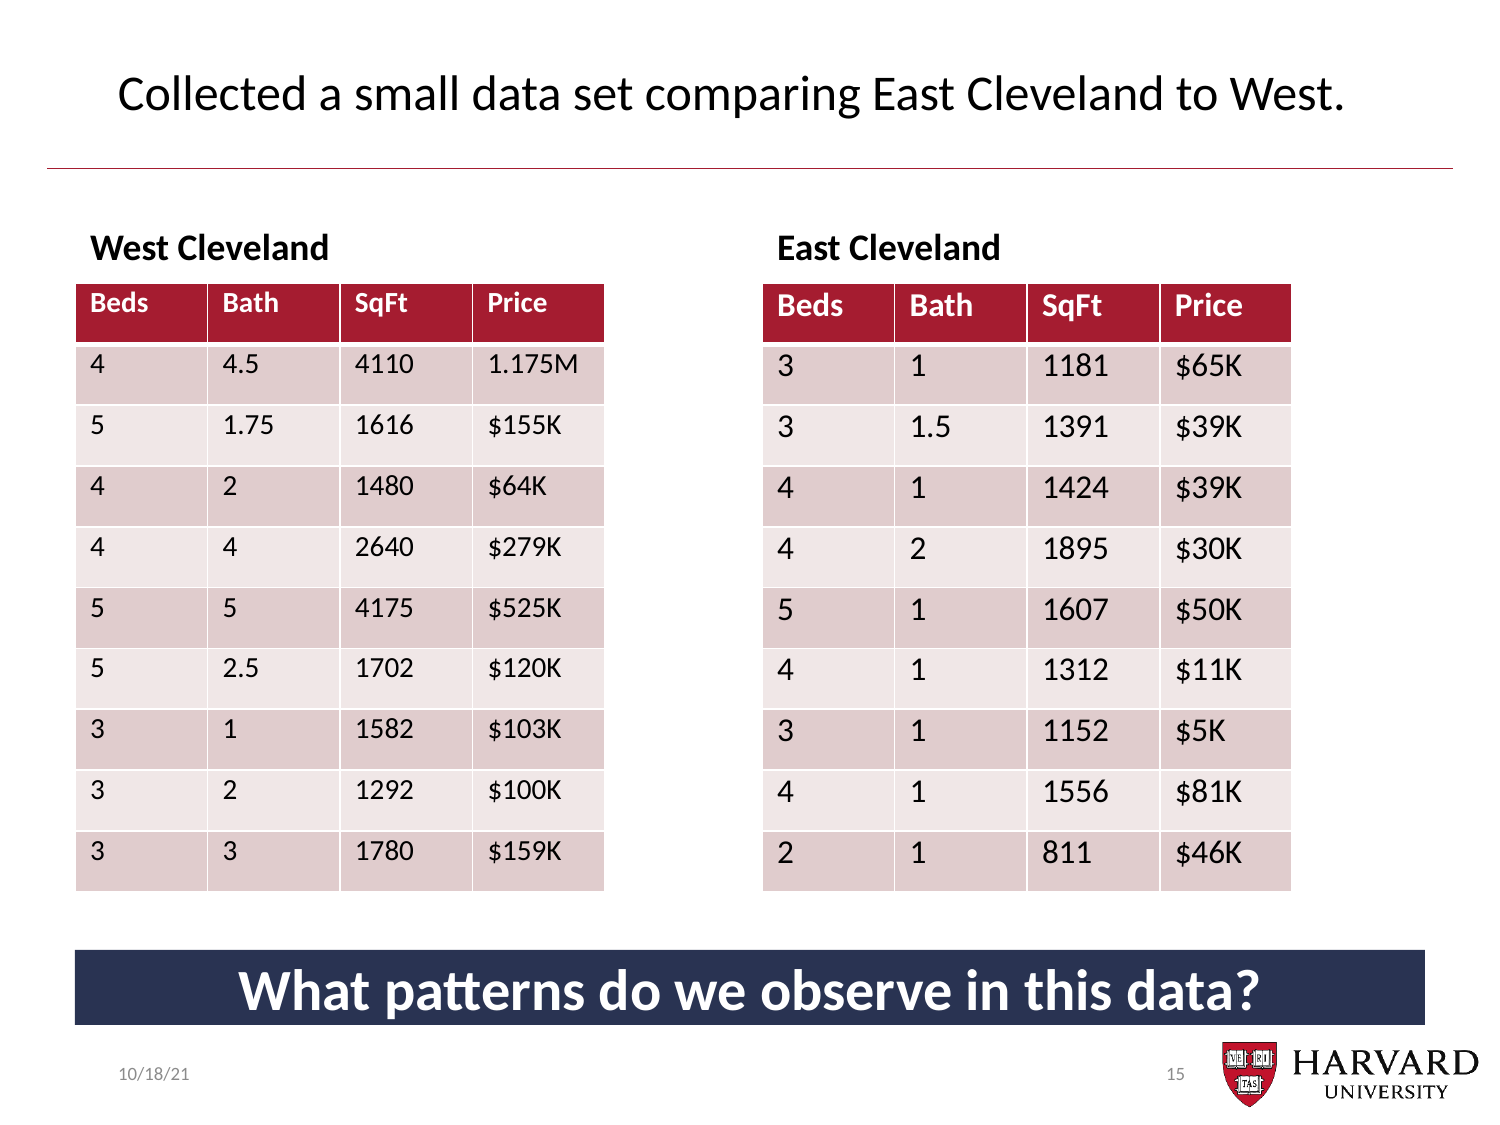

# Collected a small data set comparing East Cleveland to West.
East Cleveland
West Cleveland
| Beds | Bath | SqFt | Price |
| --- | --- | --- | --- |
| 4 | 4.5 | 4110 | 1.175M |
| 5 | 1.75 | 1616 | $155K |
| 4 | 2 | 1480 | $64K |
| 4 | 4 | 2640 | $279K |
| 5 | 5 | 4175 | $525K |
| 5 | 2.5 | 1702 | $120K |
| 3 | 1 | 1582 | $103K |
| 3 | 2 | 1292 | $100K |
| 3 | 3 | 1780 | $159K |
| Beds | Bath | SqFt | Price |
| --- | --- | --- | --- |
| 3 | 1 | 1181 | $65K |
| 3 | 1.5 | 1391 | $39K |
| 4 | 1 | 1424 | $39K |
| 4 | 2 | 1895 | $30K |
| 5 | 1 | 1607 | $50K |
| 4 | 1 | 1312 | $11K |
| 3 | 1 | 1152 | $5K |
| 4 | 1 | 1556 | $81K |
| 2 | 1 | 811 | $46K |
What patterns do we observe in this data?
10/18/21
15